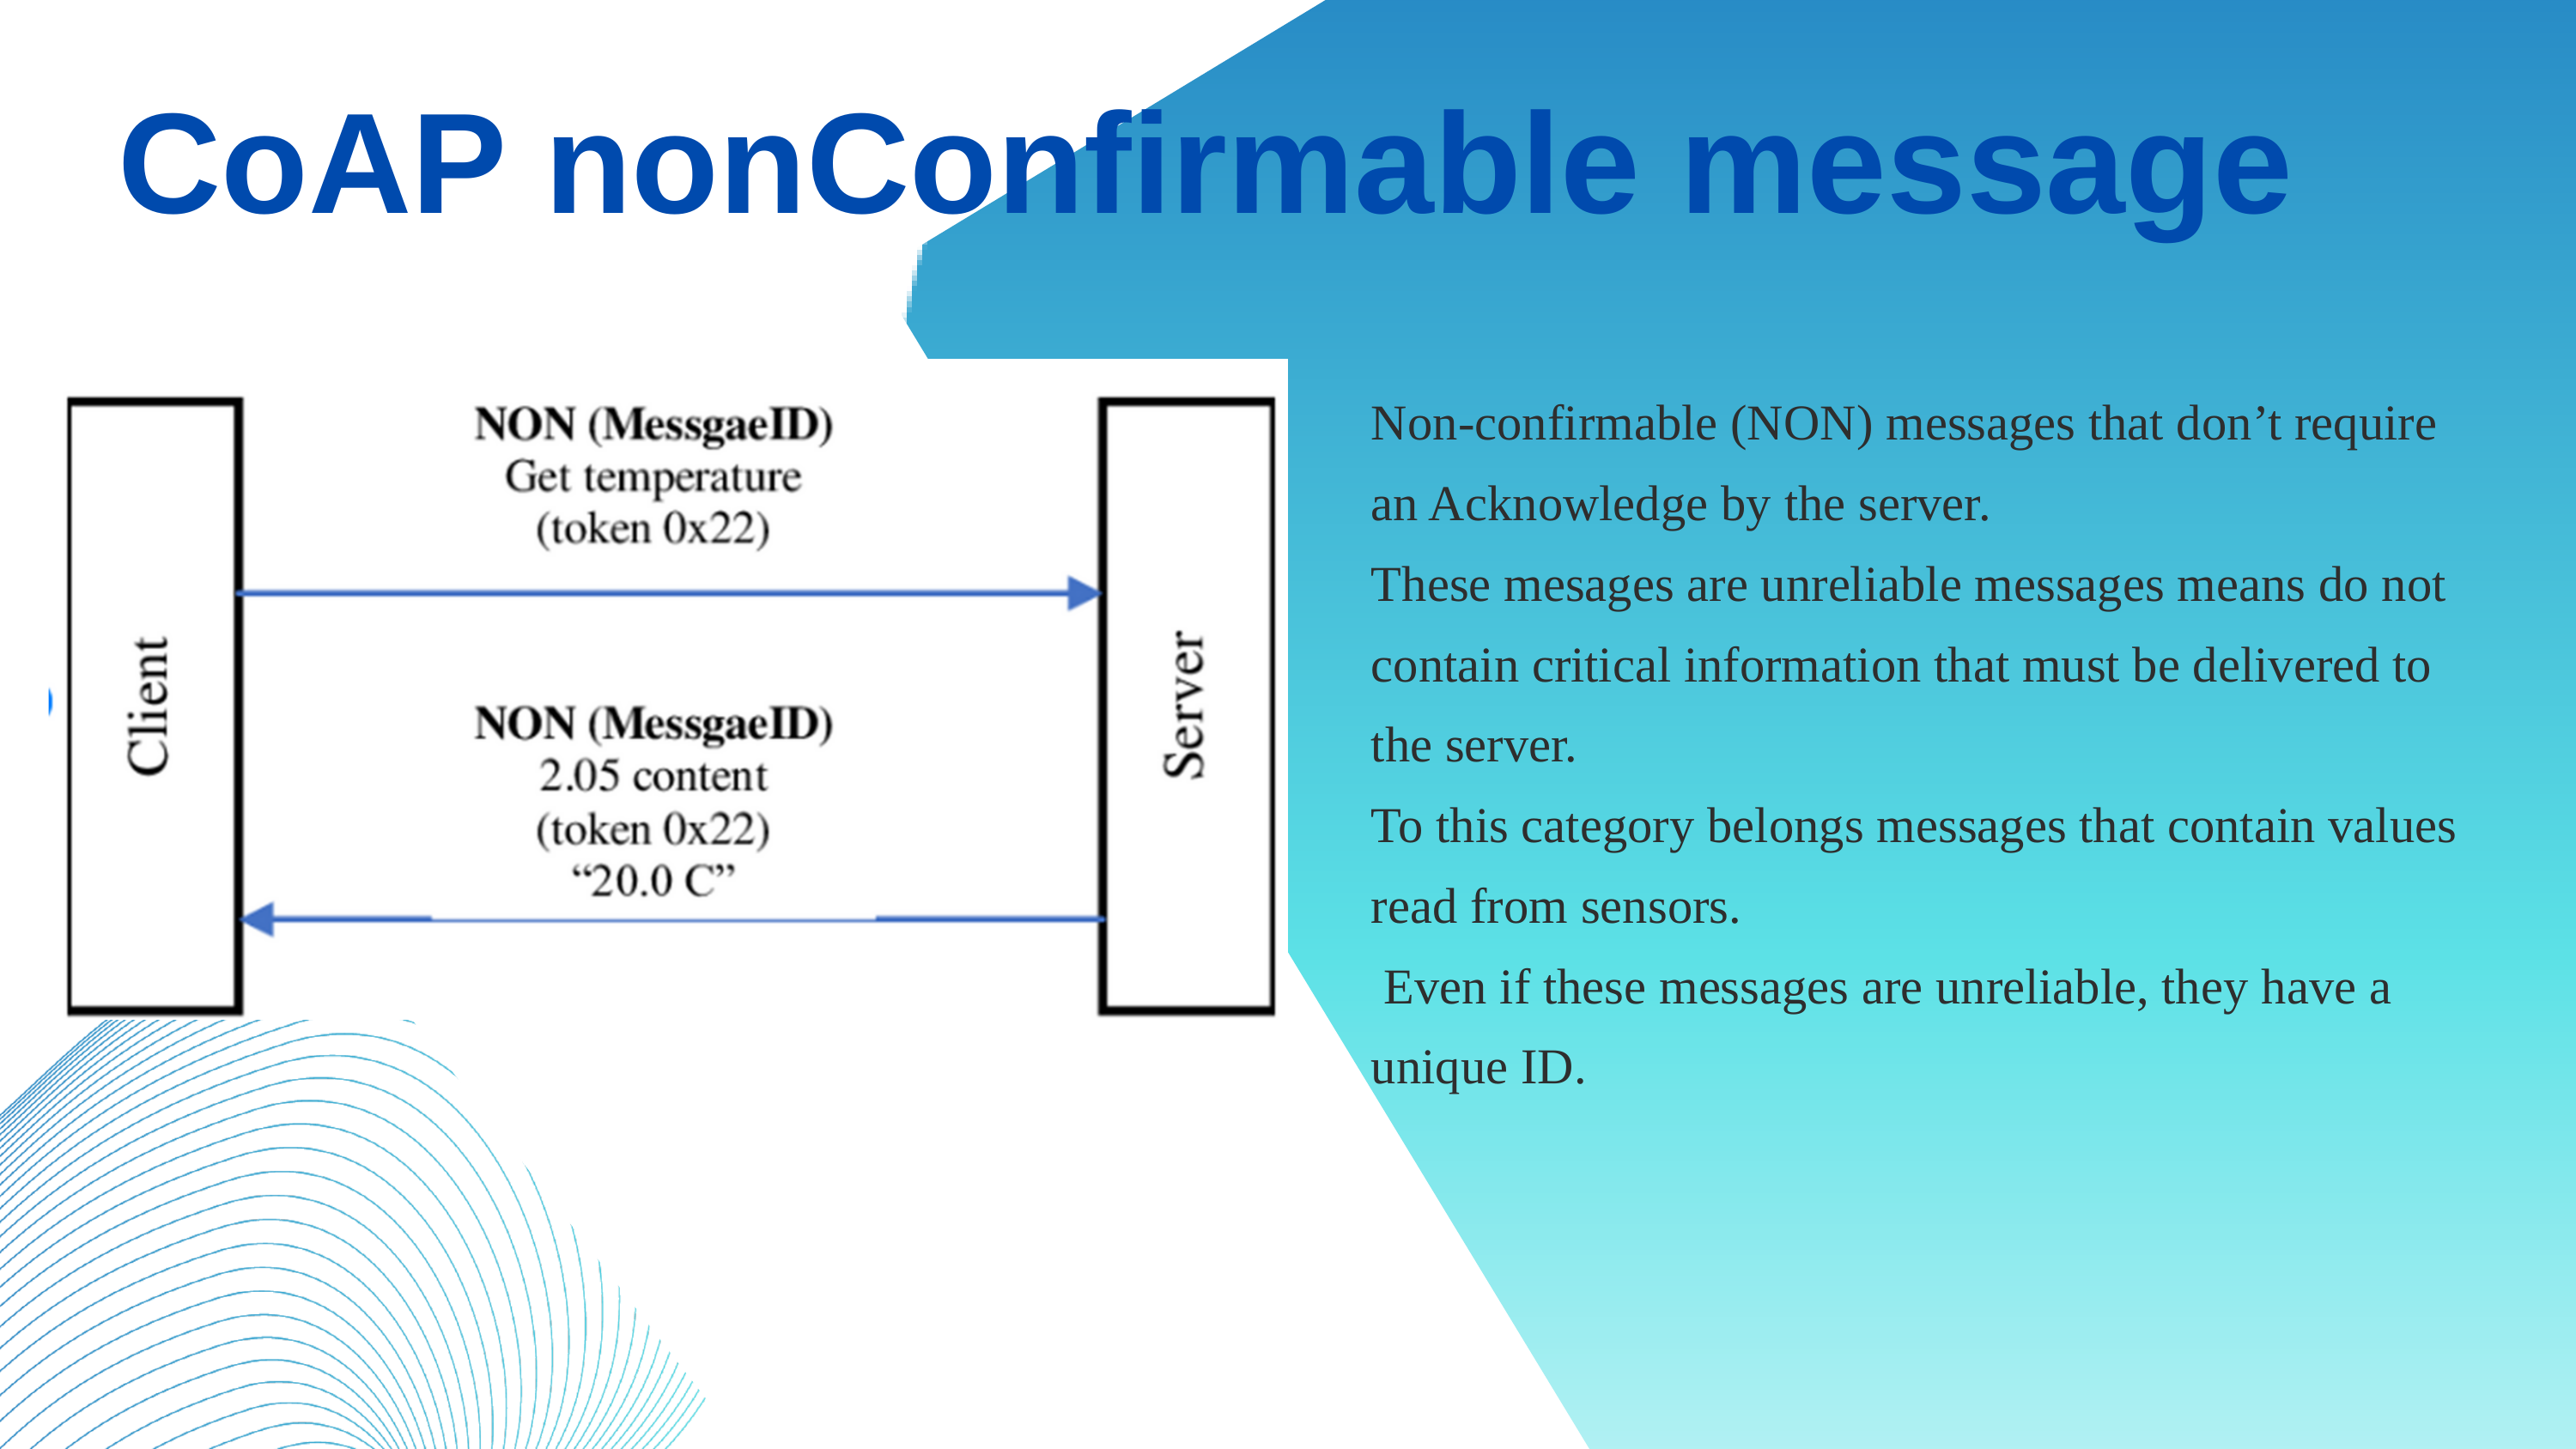

CoAP nonConfirmable message

Non-confirmable (NON) messages that don’t require an Acknowledge by the server.
These mesages are unreliable messages means do not contain critical information that must be delivered to the server.
To this category belongs messages that contain values read from sensors.
 Even if these messages are unreliable, they have a unique ID.